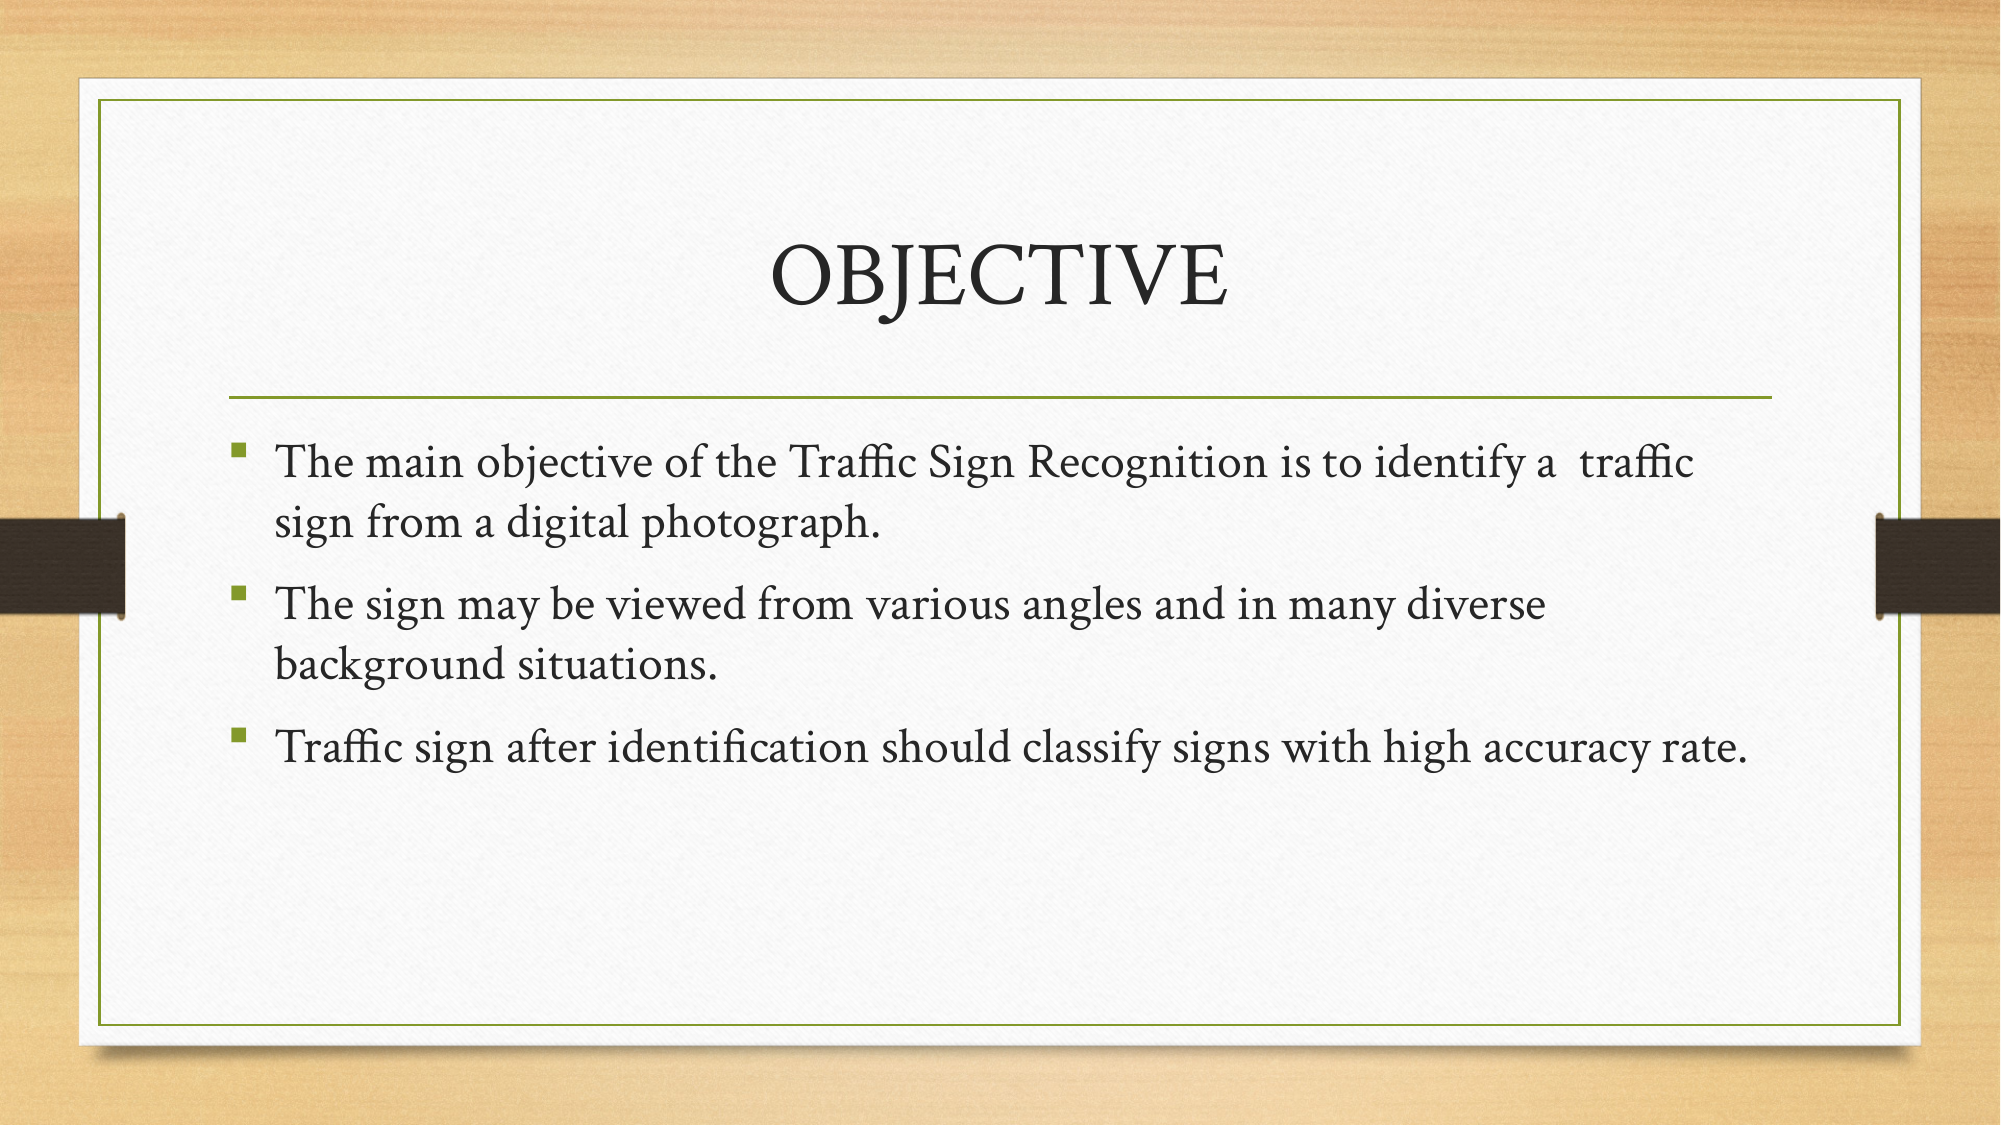

# OBJECTIVE
The main objective of the Traffic Sign Recognition is to identify a  traffic sign from a digital photograph.
The sign may be viewed from various angles and in many diverse background situations.
Traffic sign after identification should classify signs with high accuracy rate.